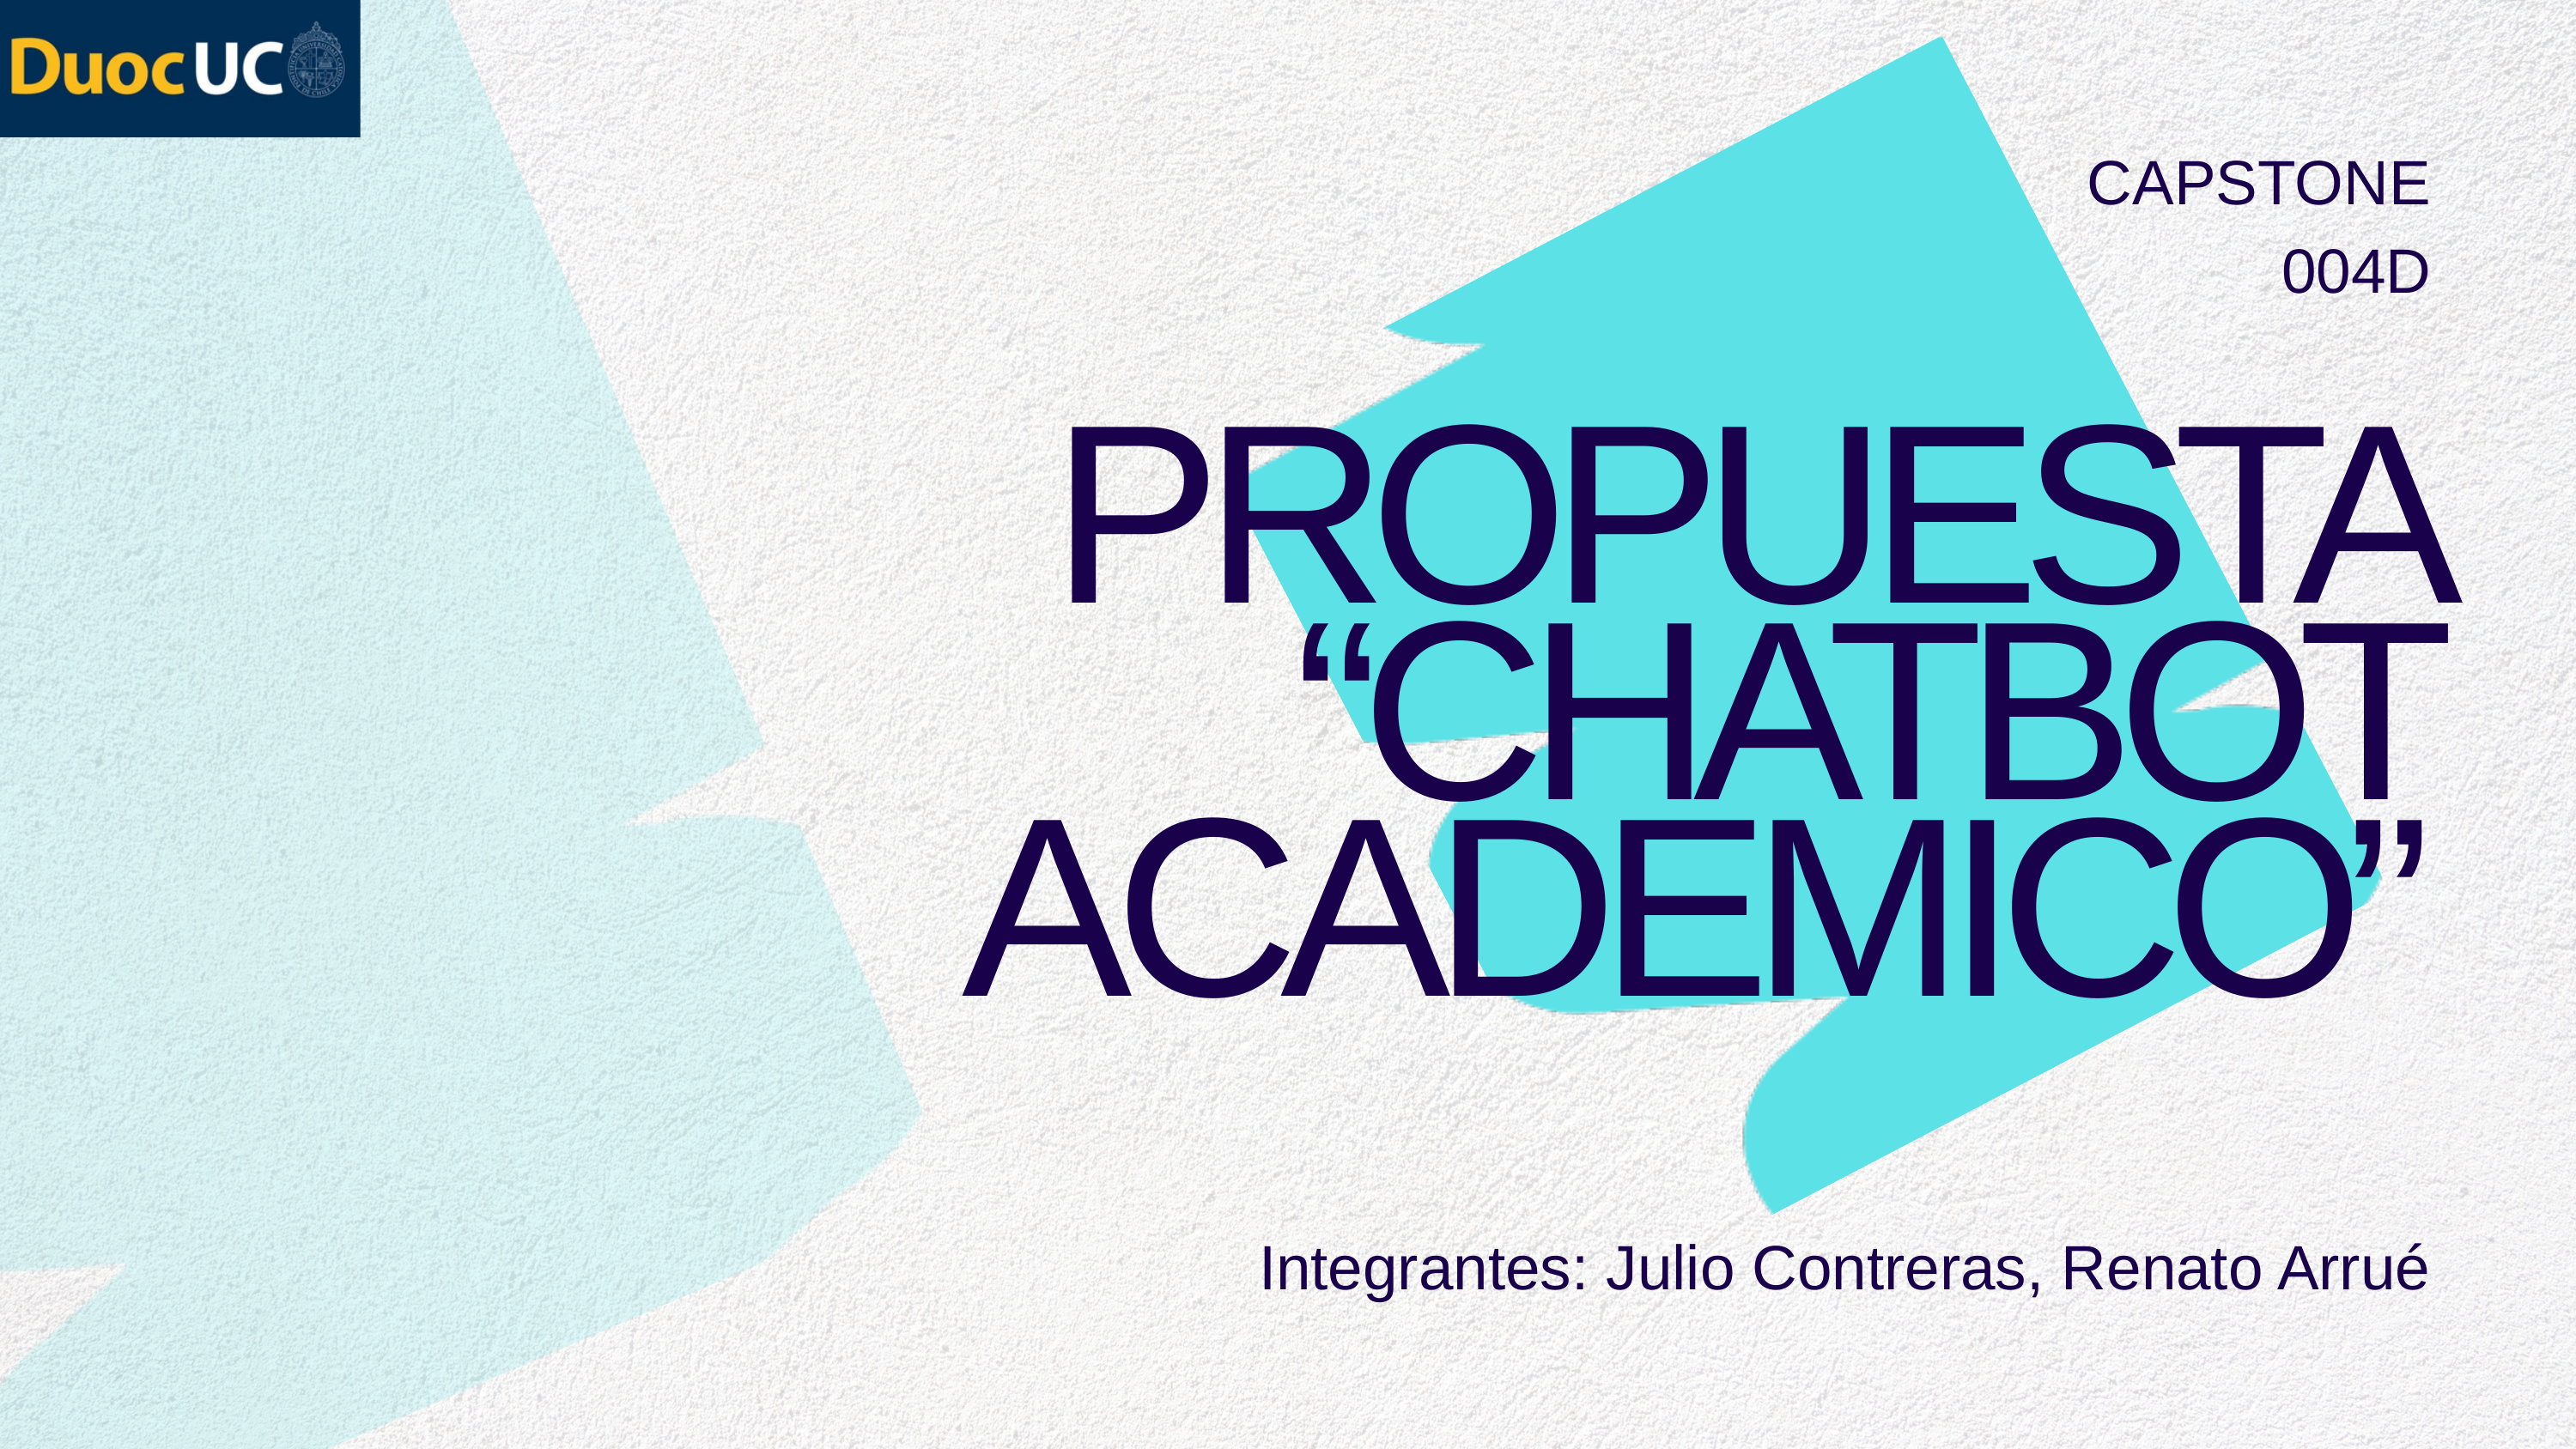

CAPSTONE 004D

PROPUESTA “CHATBOT ACADEMICO”

Integrantes: Julio Contreras, Renato Arrué